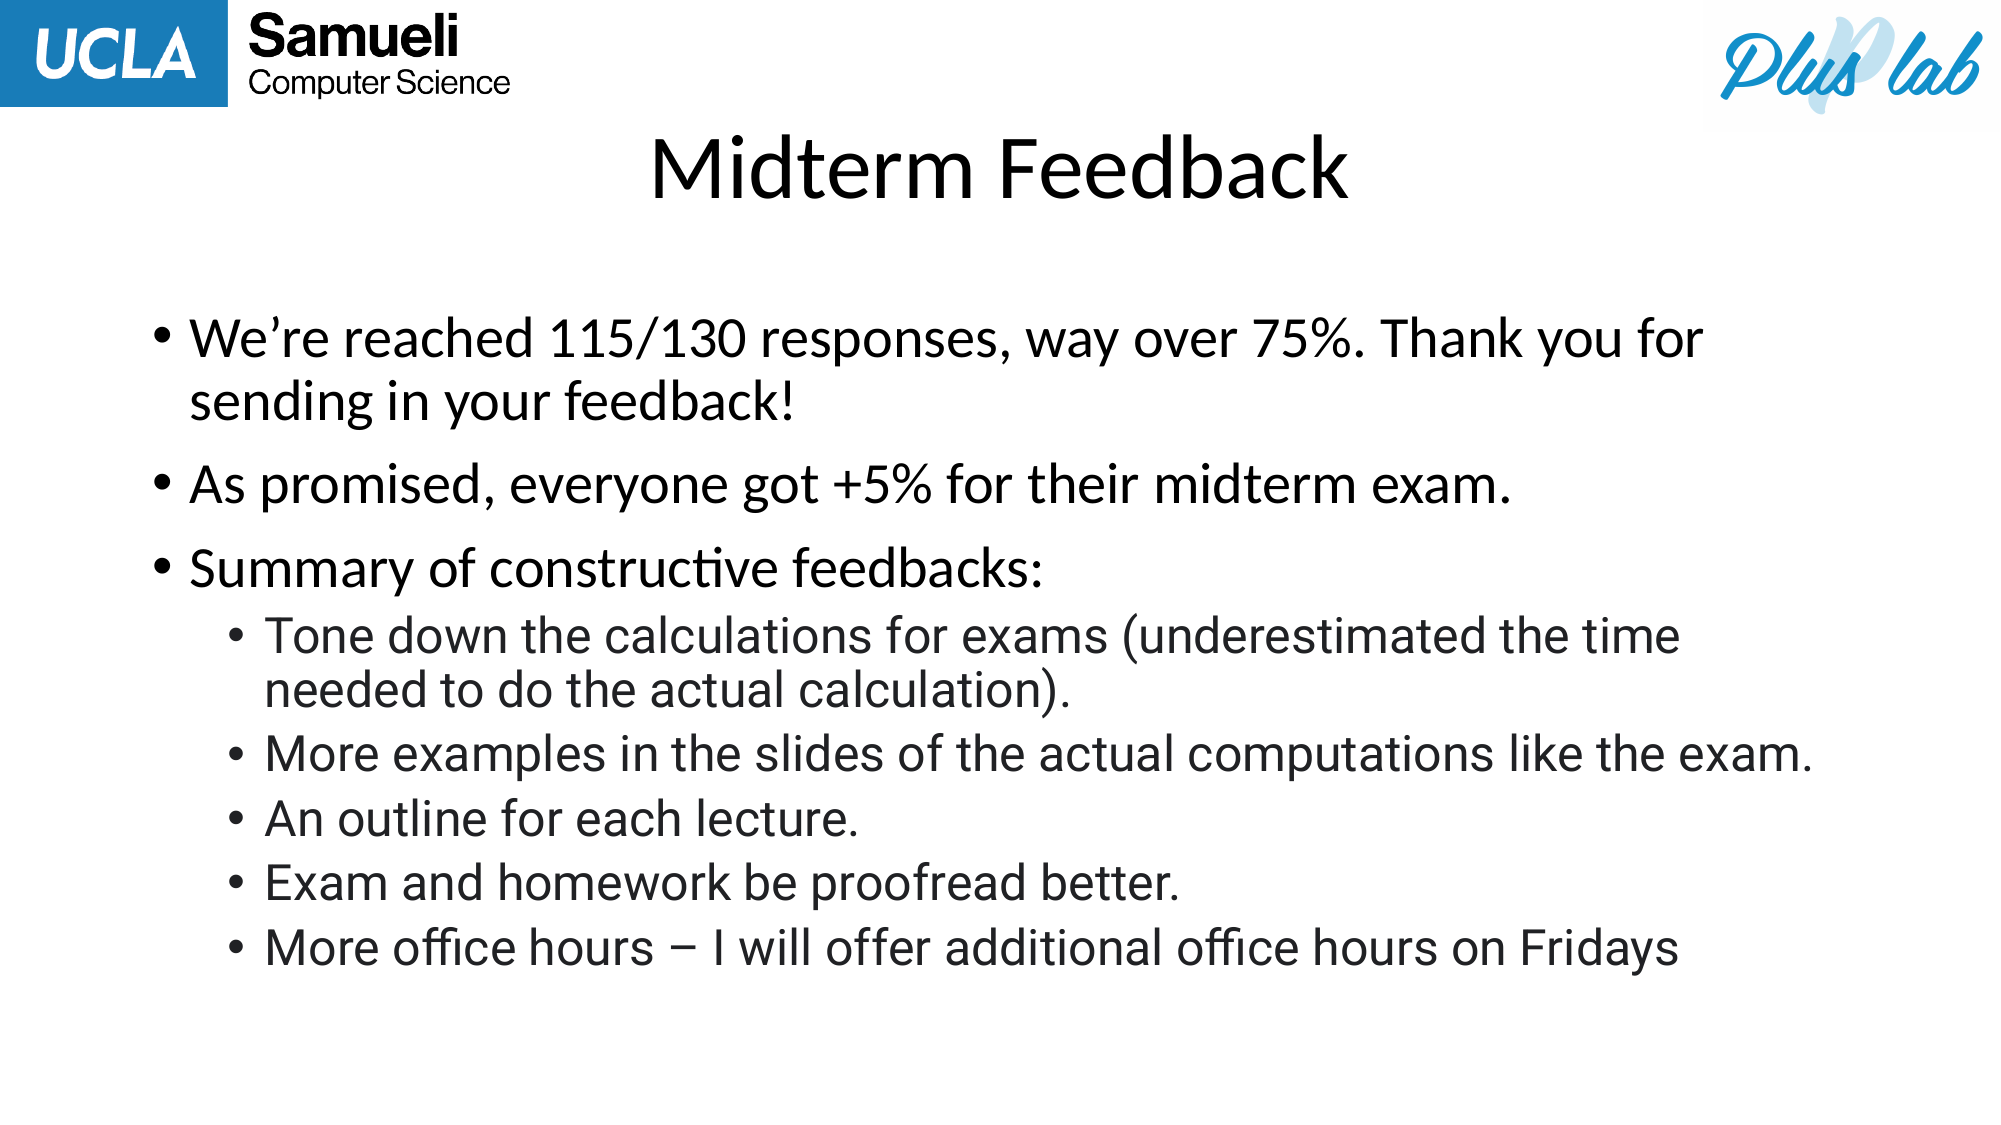

# Midterm Feedback
We’re reached 115/130 responses, way over 75%. Thank you for sending in your feedback!
As promised, everyone got +5% for their midterm exam.
Summary of constructive feedbacks:
Tone down the calculations for exams (underestimated the time needed to do the actual calculation).
More examples in the slides of the actual computations like the exam.
An outline for each lecture.
Exam and homework be proofread better.
More office hours – I will offer additional office hours on Fridays